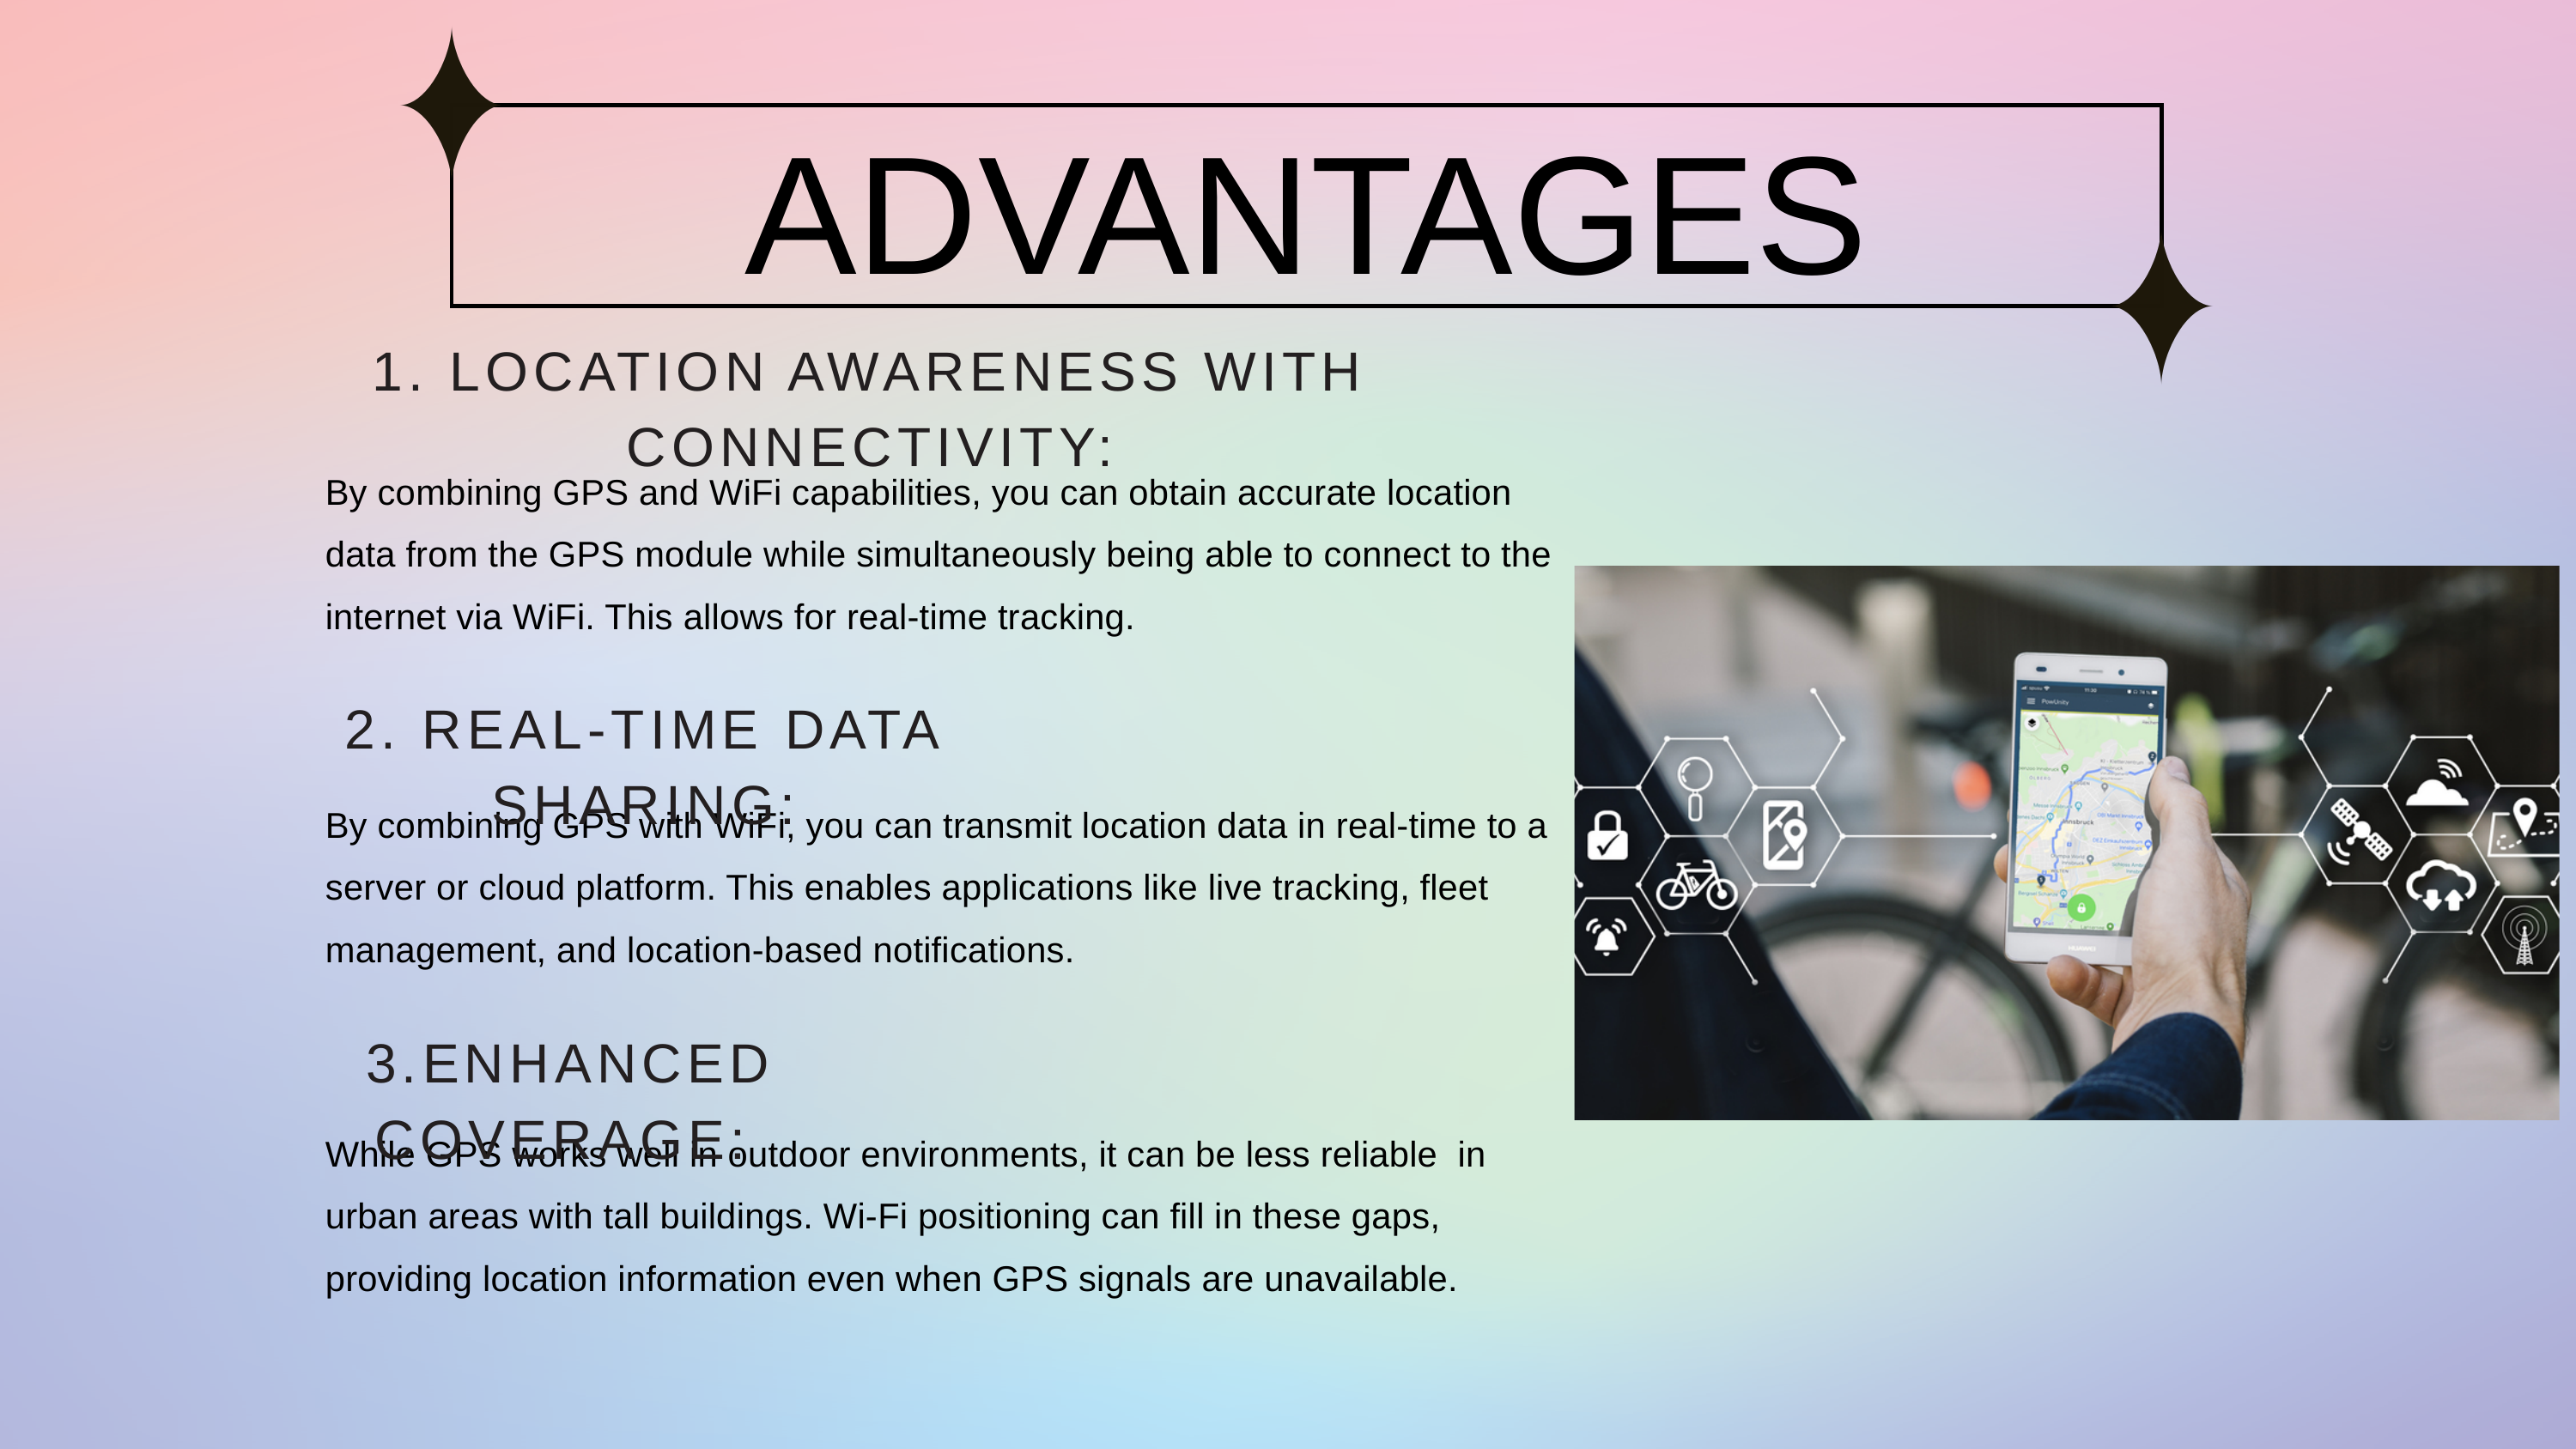

ADVANTAGES

1. LOCATION AWARENESS WITH CONNECTIVITY:
By combining GPS and WiFi capabilities, you can obtain accurate location data from the GPS module while simultaneously being able to connect to the internet via WiFi. This allows for real-time tracking.

2. REAL-TIME DATA SHARING:
By combining GPS with WiFi, you can transmit location data in real-time to a server or cloud platform. This enables applications like live tracking, fleet management, and location-based notifications.

3.ENHANCED COVERAGE:
While GPS works well in outdoor environments, it can be less reliable  in urban areas with tall buildings. Wi-Fi positioning can fill in these gaps, providing location information even when GPS signals are unavailable.